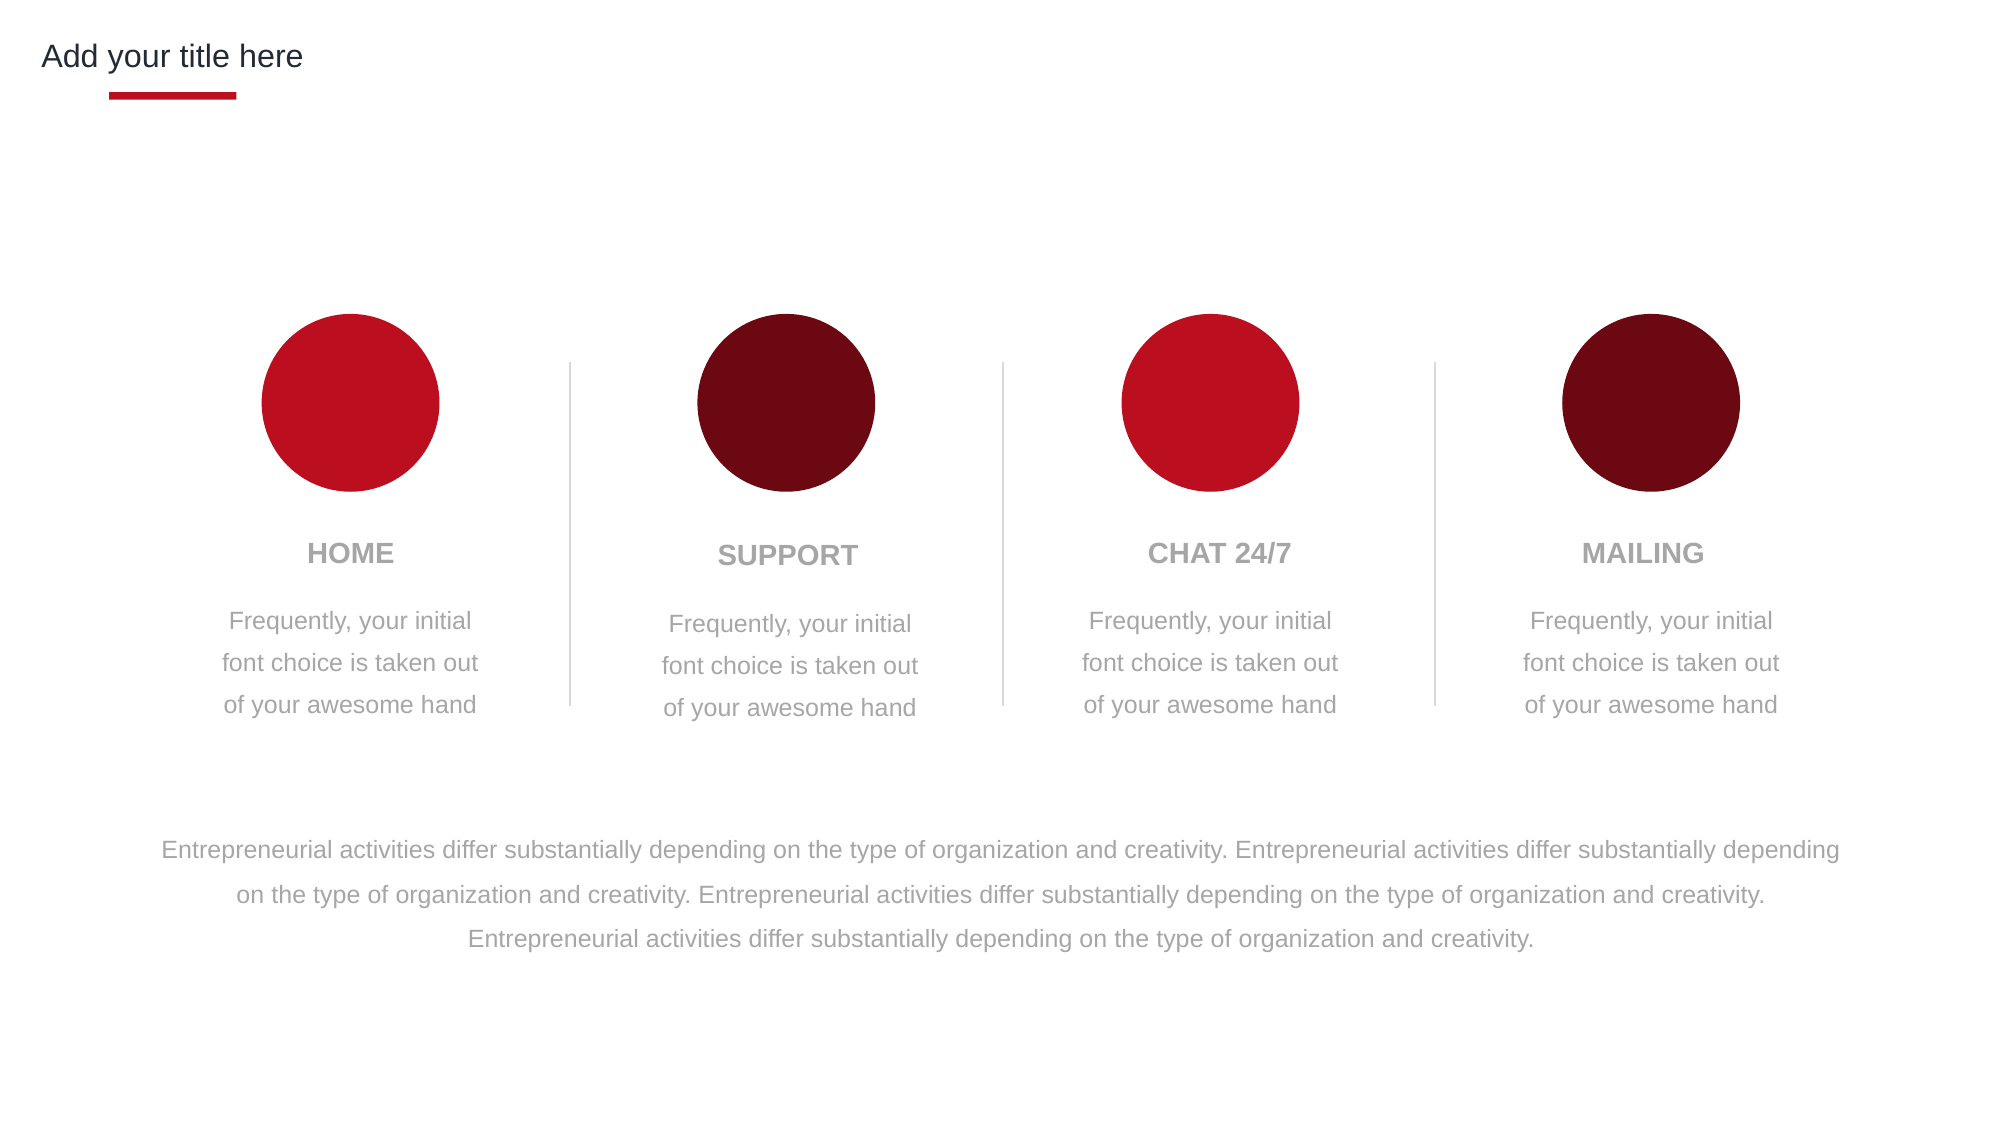

Add your title here

HOME
CHAT 24/7
MAILING
SUPPORT
Frequently, your initial font choice is taken out of your awesome hand
Frequently, your initial font choice is taken out of your awesome hand
Frequently, your initial font choice is taken out of your awesome hand
Frequently, your initial font choice is taken out of your awesome hand
Entrepreneurial activities differ substantially depending on the type of organization and creativity. Entrepreneurial activities differ substantially depending on the type of organization and creativity. Entrepreneurial activities differ substantially depending on the type of organization and creativity. Entrepreneurial activities differ substantially depending on the type of organization and creativity.